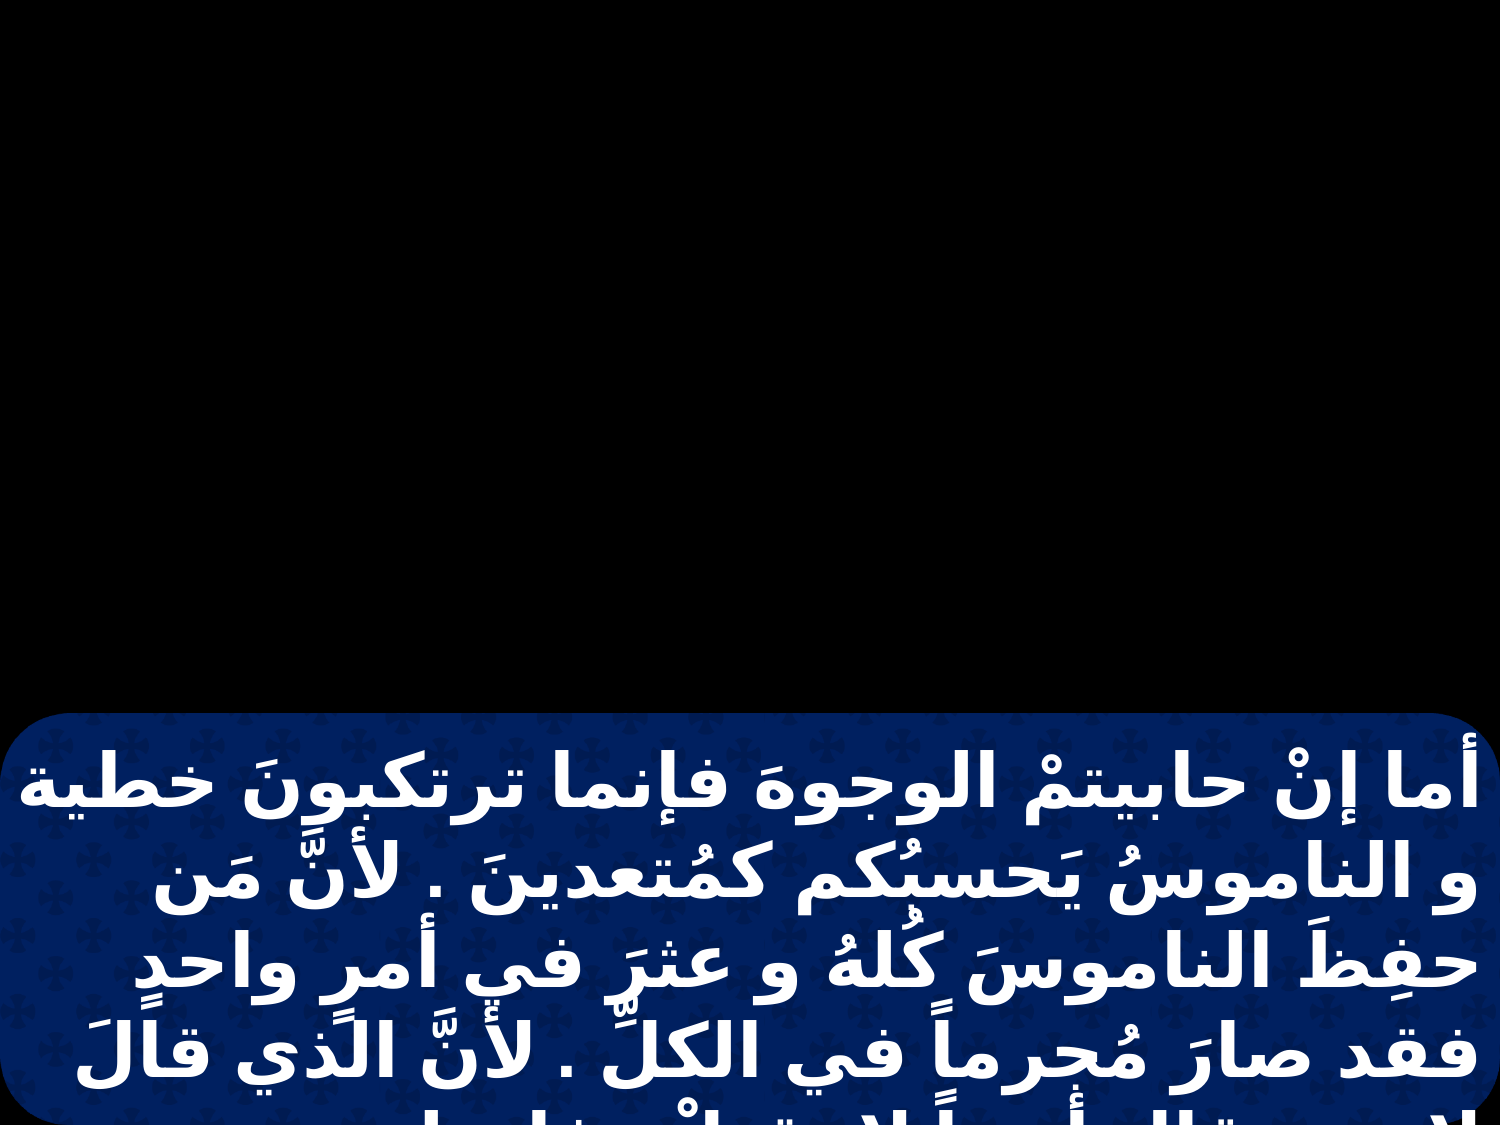

أما إنْ حابيتمْ الوجوهَ فإنما ترتكبونَ خطية و الناموسُ يَحسبُكم كمُتعدينَ . لأنَّ مَن حفِظَ الناموسَ كُلهُ و عثرَ في أمرٍ واحدٍ فقد صارَ مُجرماً في الكلِّ . لأنَّ الذي قالَ لا تزنِ قال أيضاً لا تقتلْ . فإن لم تزن و لكنْ قتلت فقد صِرتَ مُتعدياً للناموسِ .